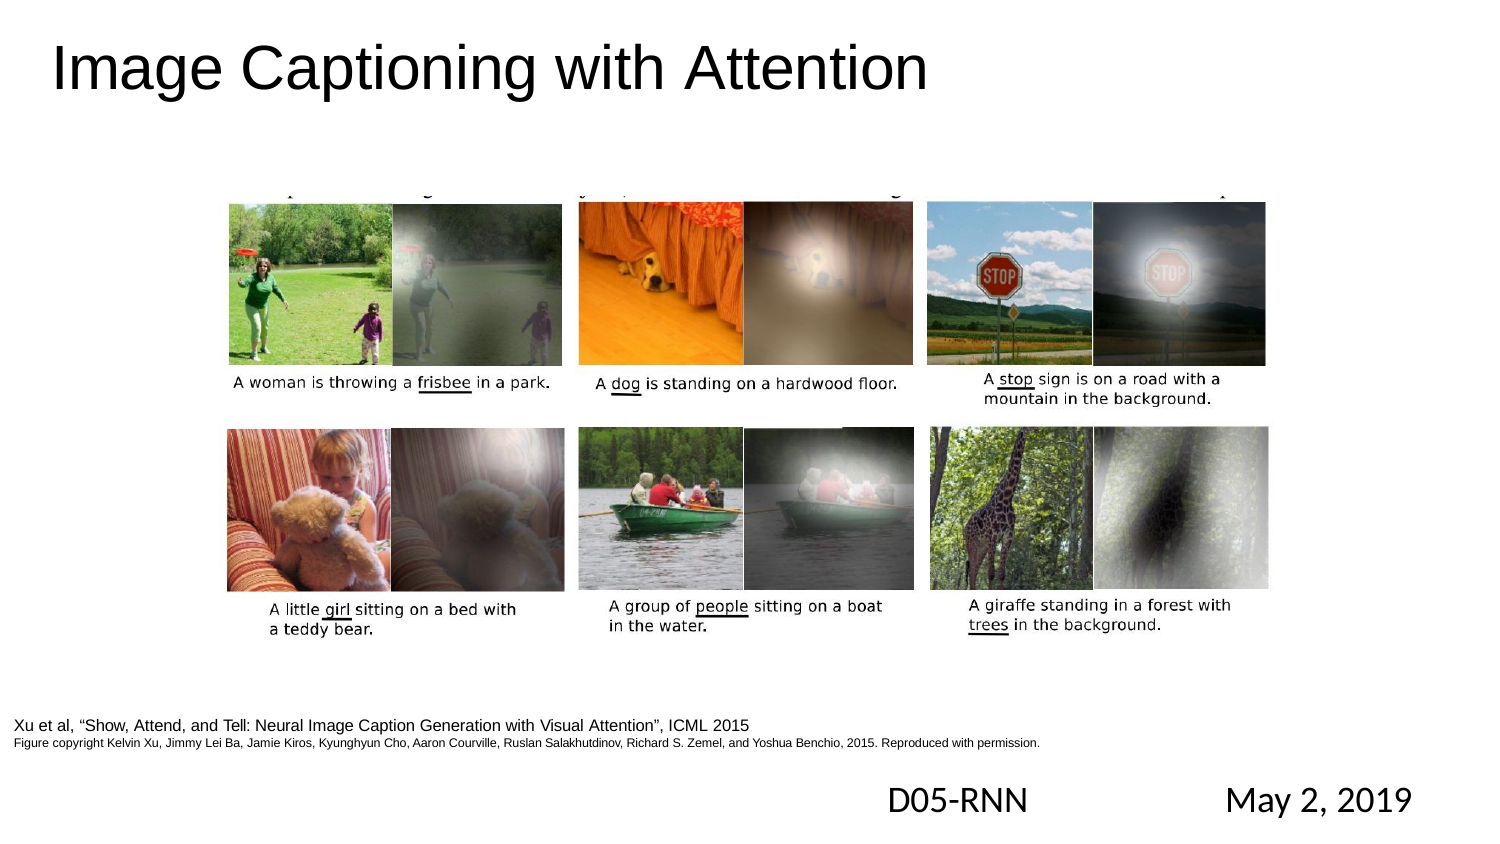

# Image Captioning with Attention

Xu et al, “Show, Attend, and Tell: Neural Image Caption Generation with Visual Attention”, ICML 2015
Figure copyright Kelvin Xu, Jimmy Lei Ba, Jamie Kiros, Kyunghyun Cho, Aaron Courville, Ruslan Salakhutdinov, Richard S. Zemel, and Yoshua Benchio, 2015. Reproduced with permission.
D05-RNN
May 2, 2019
Fei-Fei Li & Justin Johnson & Serena Yeung
Fei-Fei Li & Justin Johnson & Serena Yeung	Lecture 10 -	May 2, 2019